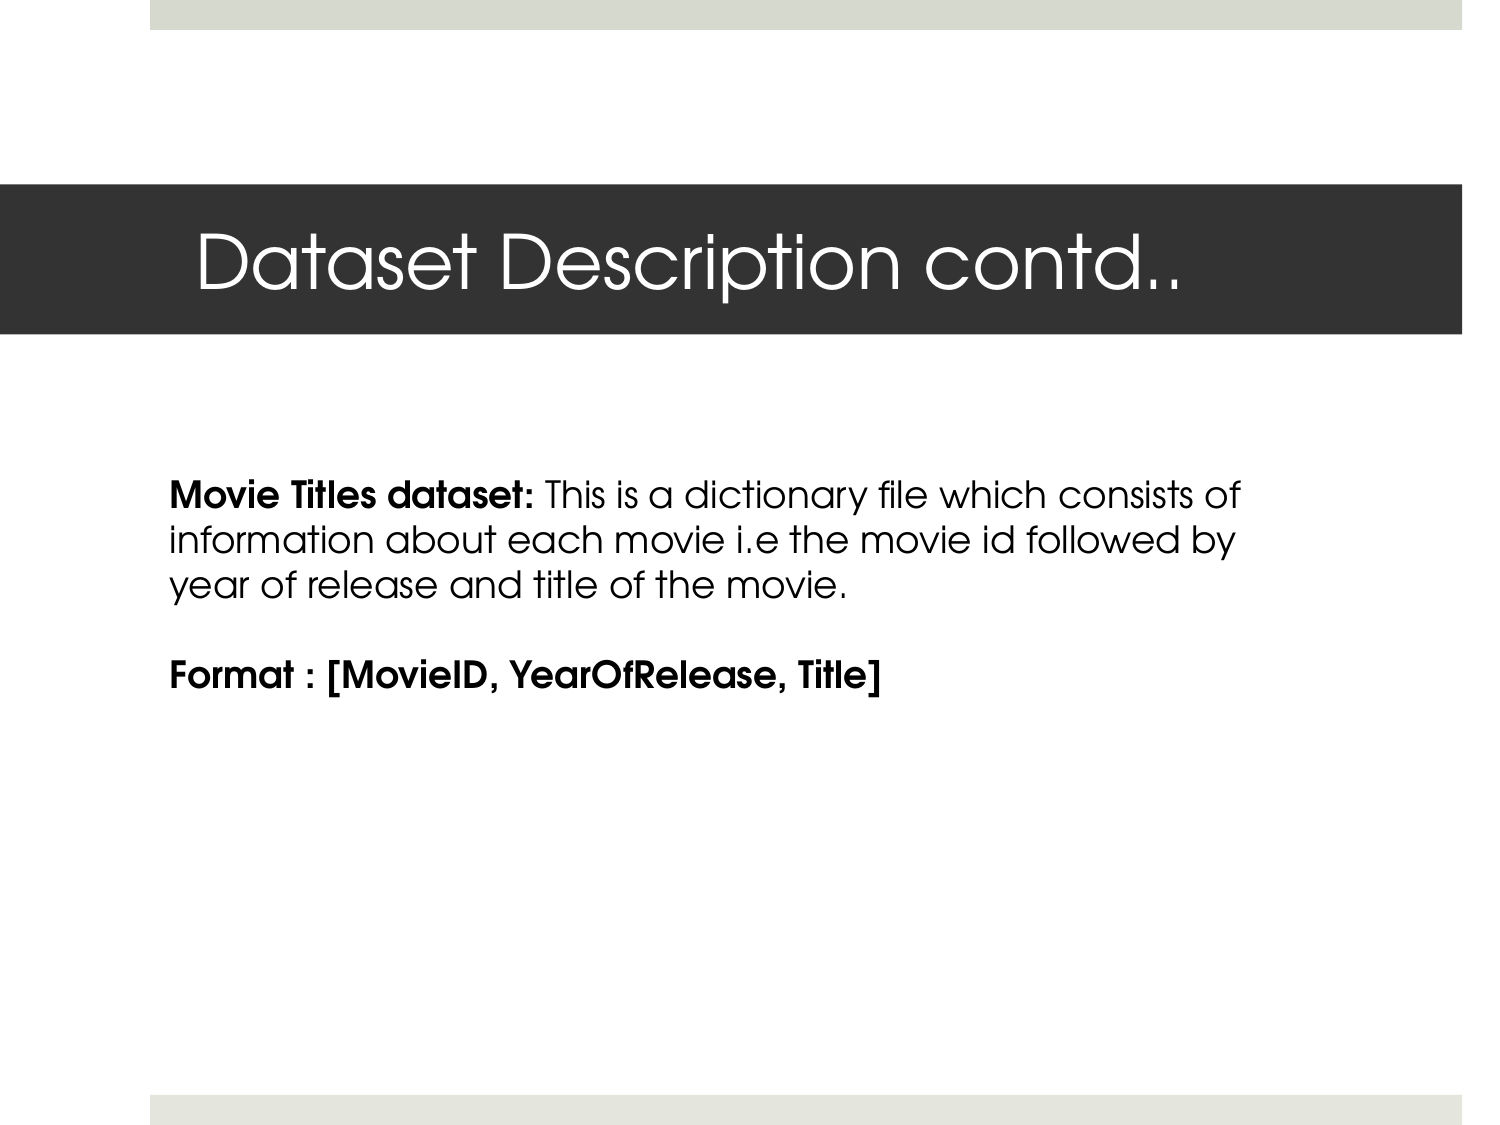

# Dataset Description contd..
Movie Titles dataset: This is a dictionary file which consists of information about each movie i.e the movie id followed by year of release and title of the movie.

Format : [MovieID, YearOfRelease, Title]